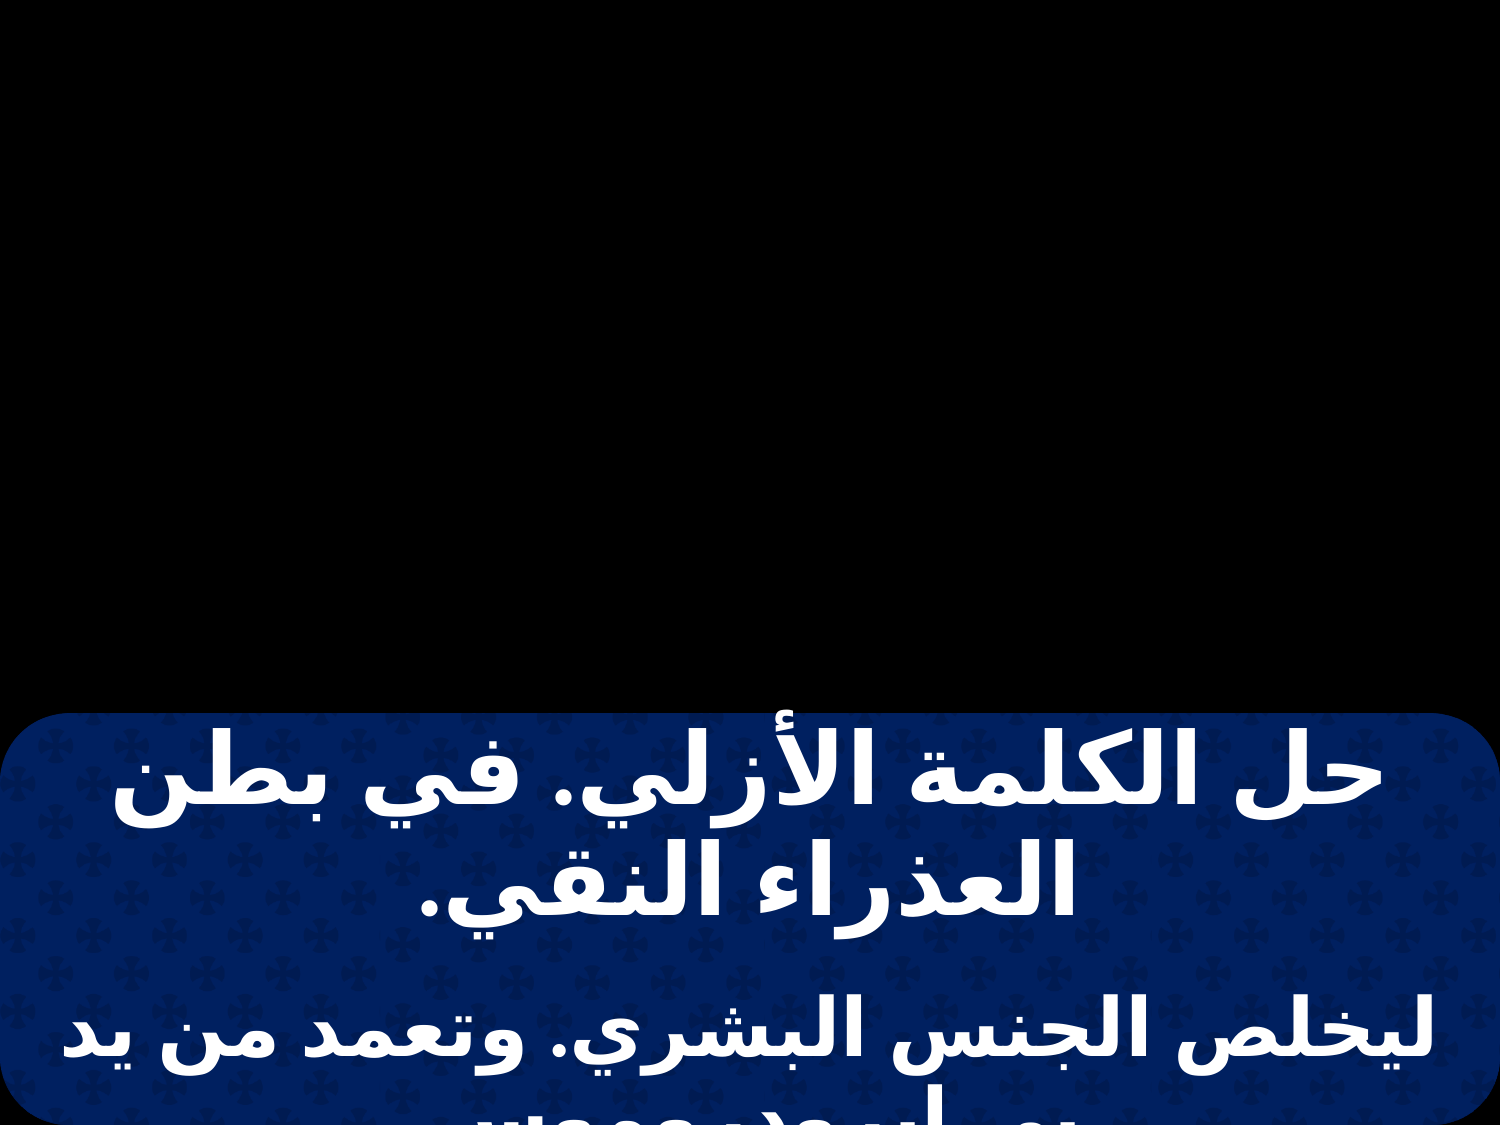

| حل الكلمة الأزلي. في بطن العذراء النقي. |
| --- |
|  |
| ليخلص الجنس البشري. وتعمد من يد بي إبرودروموس. |